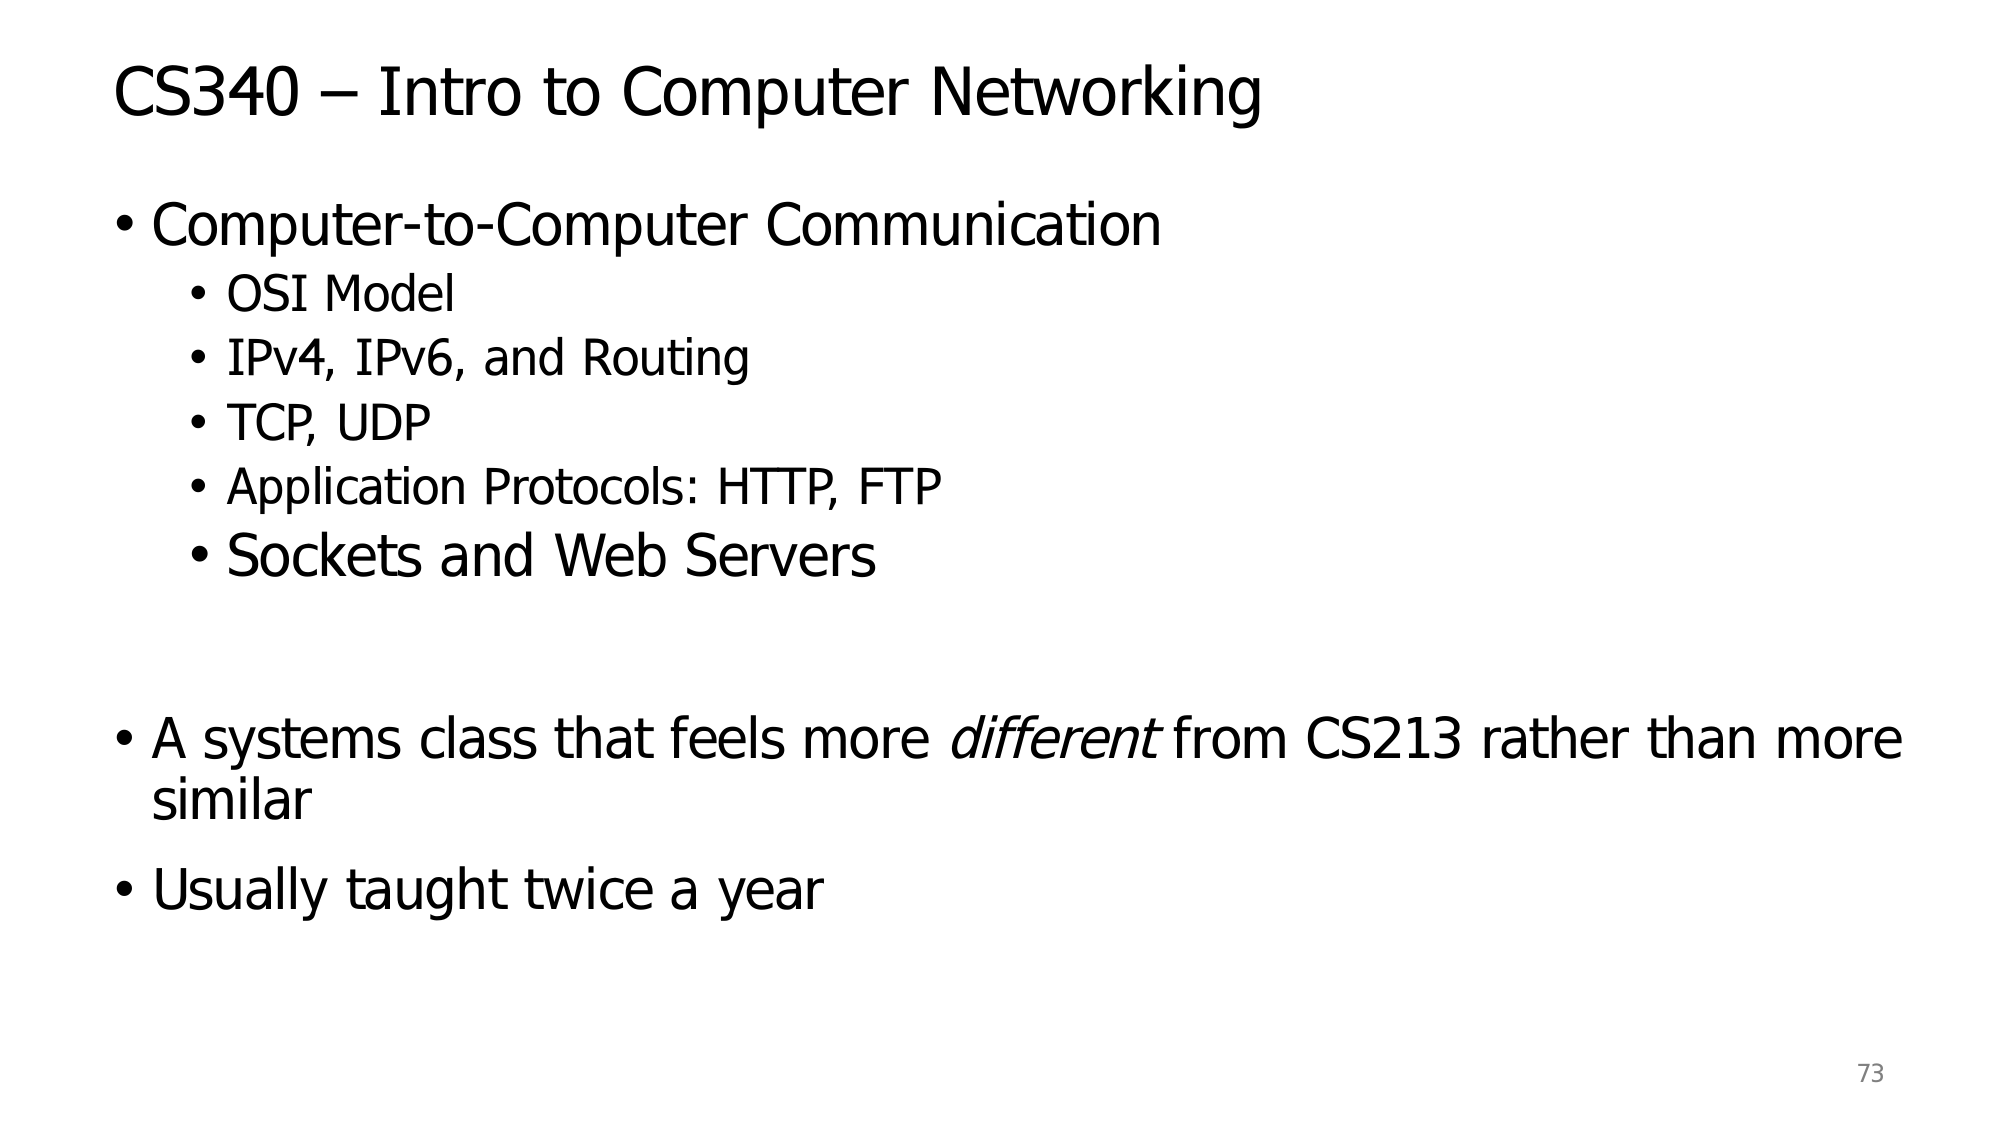

# CS340 – Intro to Computer Networking
Computer-to-Computer Communication
OSI Model
IPv4, IPv6, and Routing
TCP, UDP
Application Protocols: HTTP, FTP
Sockets and Web Servers

A systems class that feels more different from CS213 rather than more similar
Usually taught twice a year

73